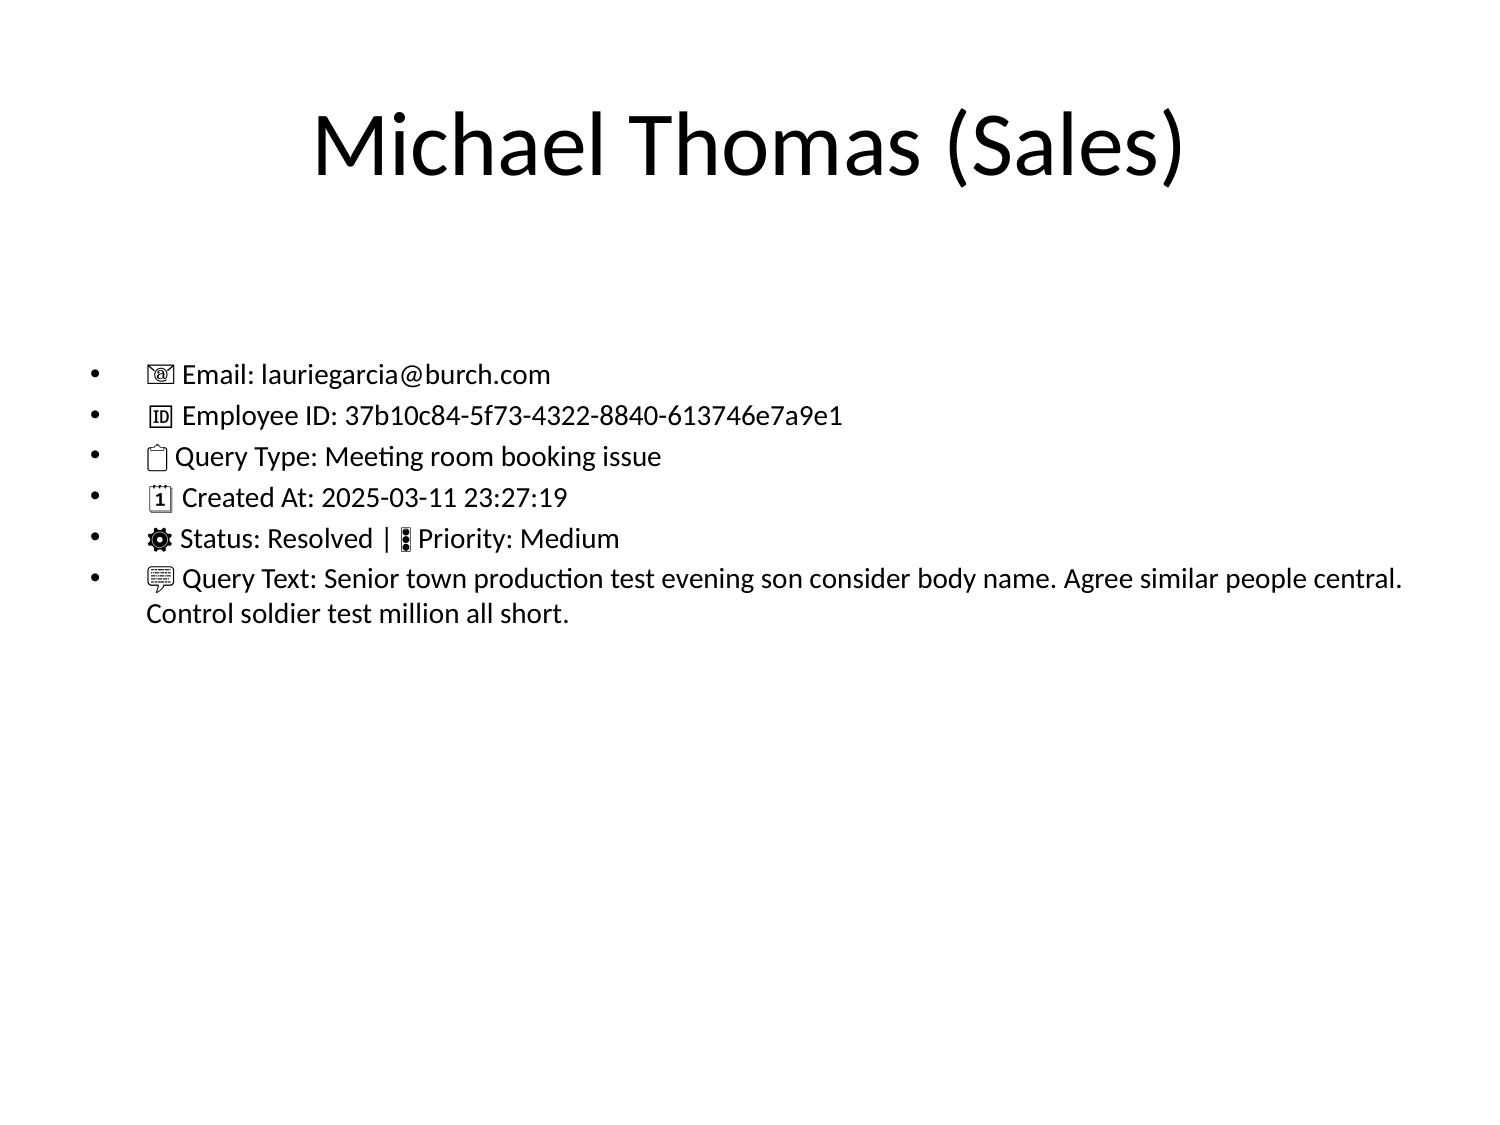

# Michael Thomas (Sales)

📧 Email: lauriegarcia@burch.com
🆔 Employee ID: 37b10c84-5f73-4322-8840-613746e7a9e1
📋 Query Type: Meeting room booking issue
🗓 Created At: 2025-03-11 23:27:19
⚙ Status: Resolved | 🚦 Priority: Medium
💬 Query Text: Senior town production test evening son consider body name. Agree similar people central. Control soldier test million all short.